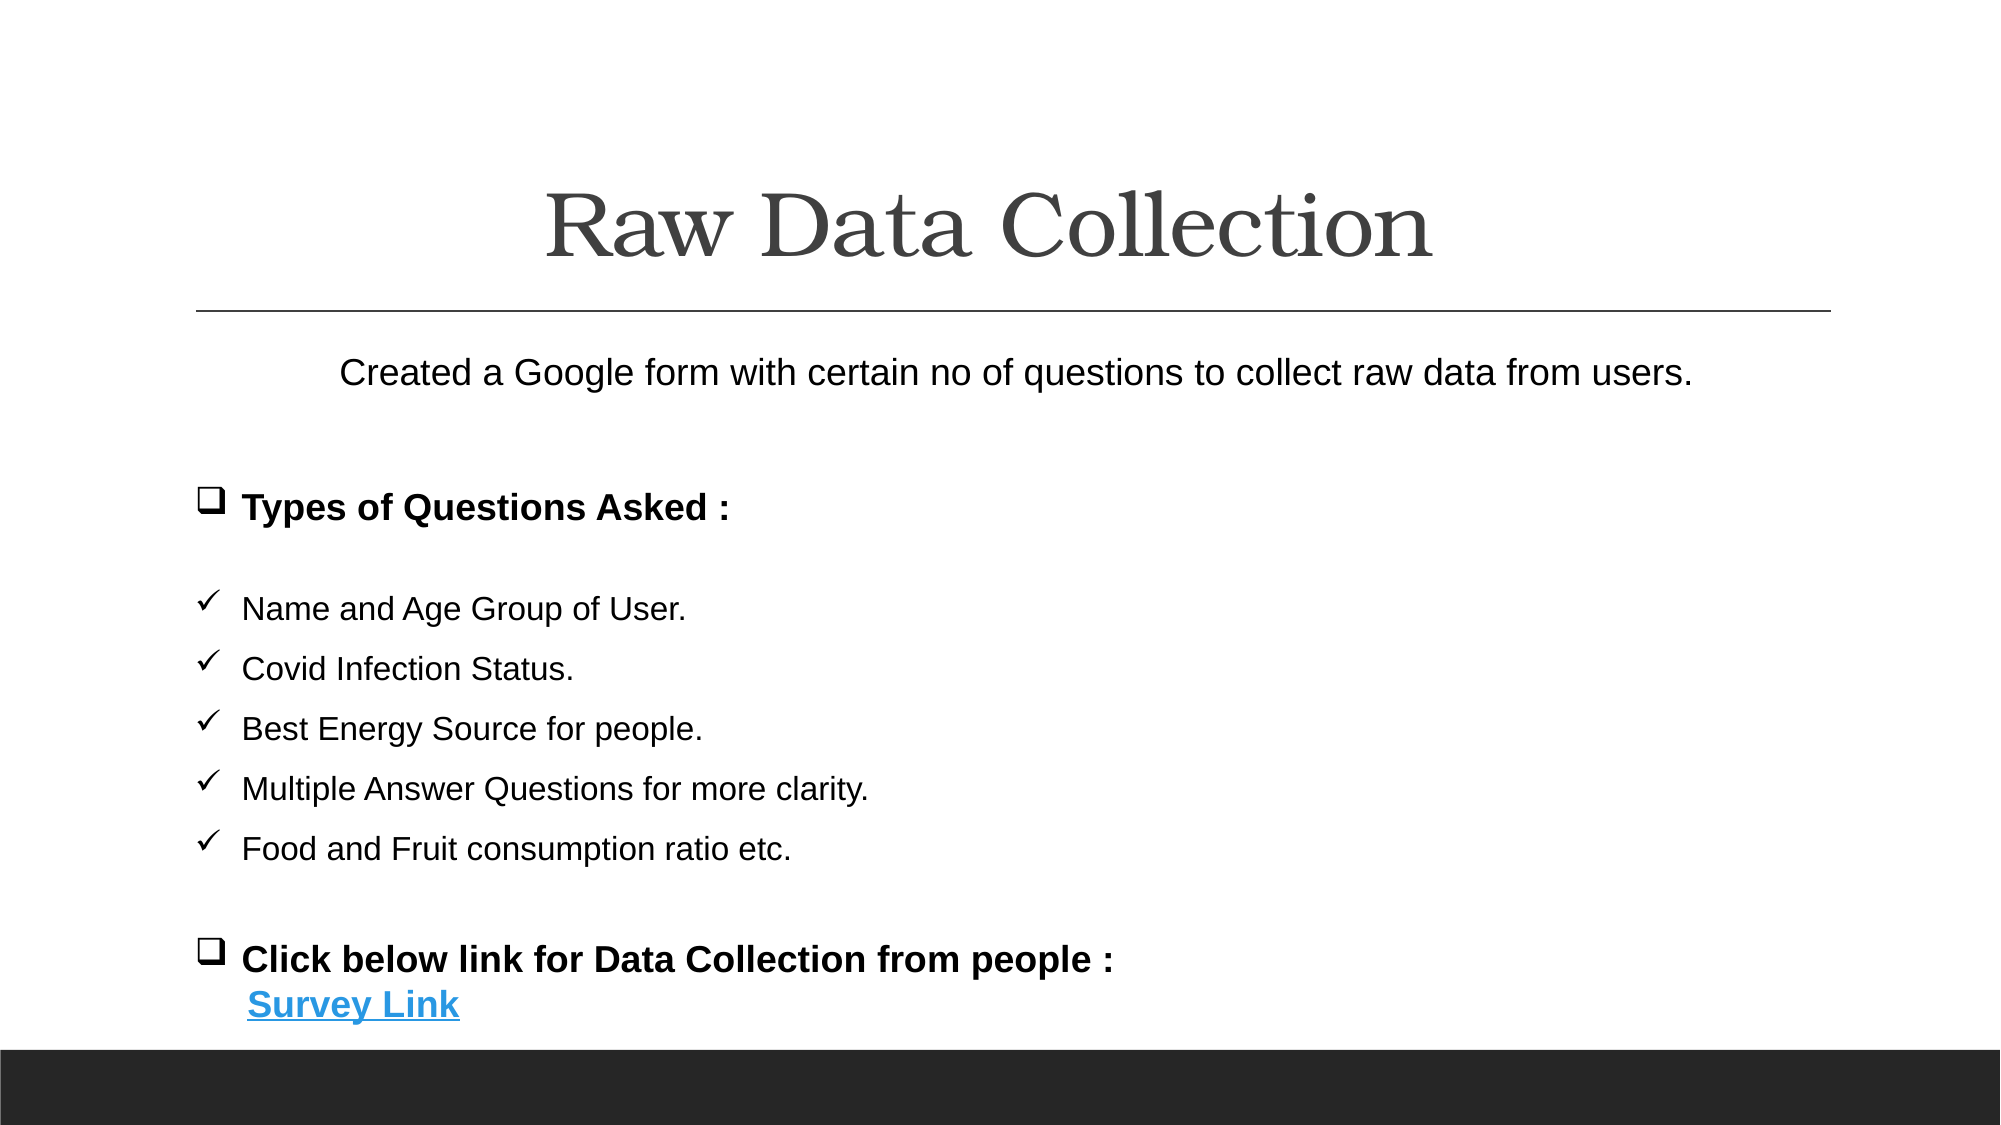

# Raw Data Collection
Created a Google form with certain no of questions to collect raw data from users.

Types of Questions Asked :

Name and Age Group of User.
Covid Infection Status.
Best Energy Source for people.
Multiple Answer Questions for more clarity.
Food and Fruit consumption ratio etc.

Click below link for Data Collection from people :
     Survey Link